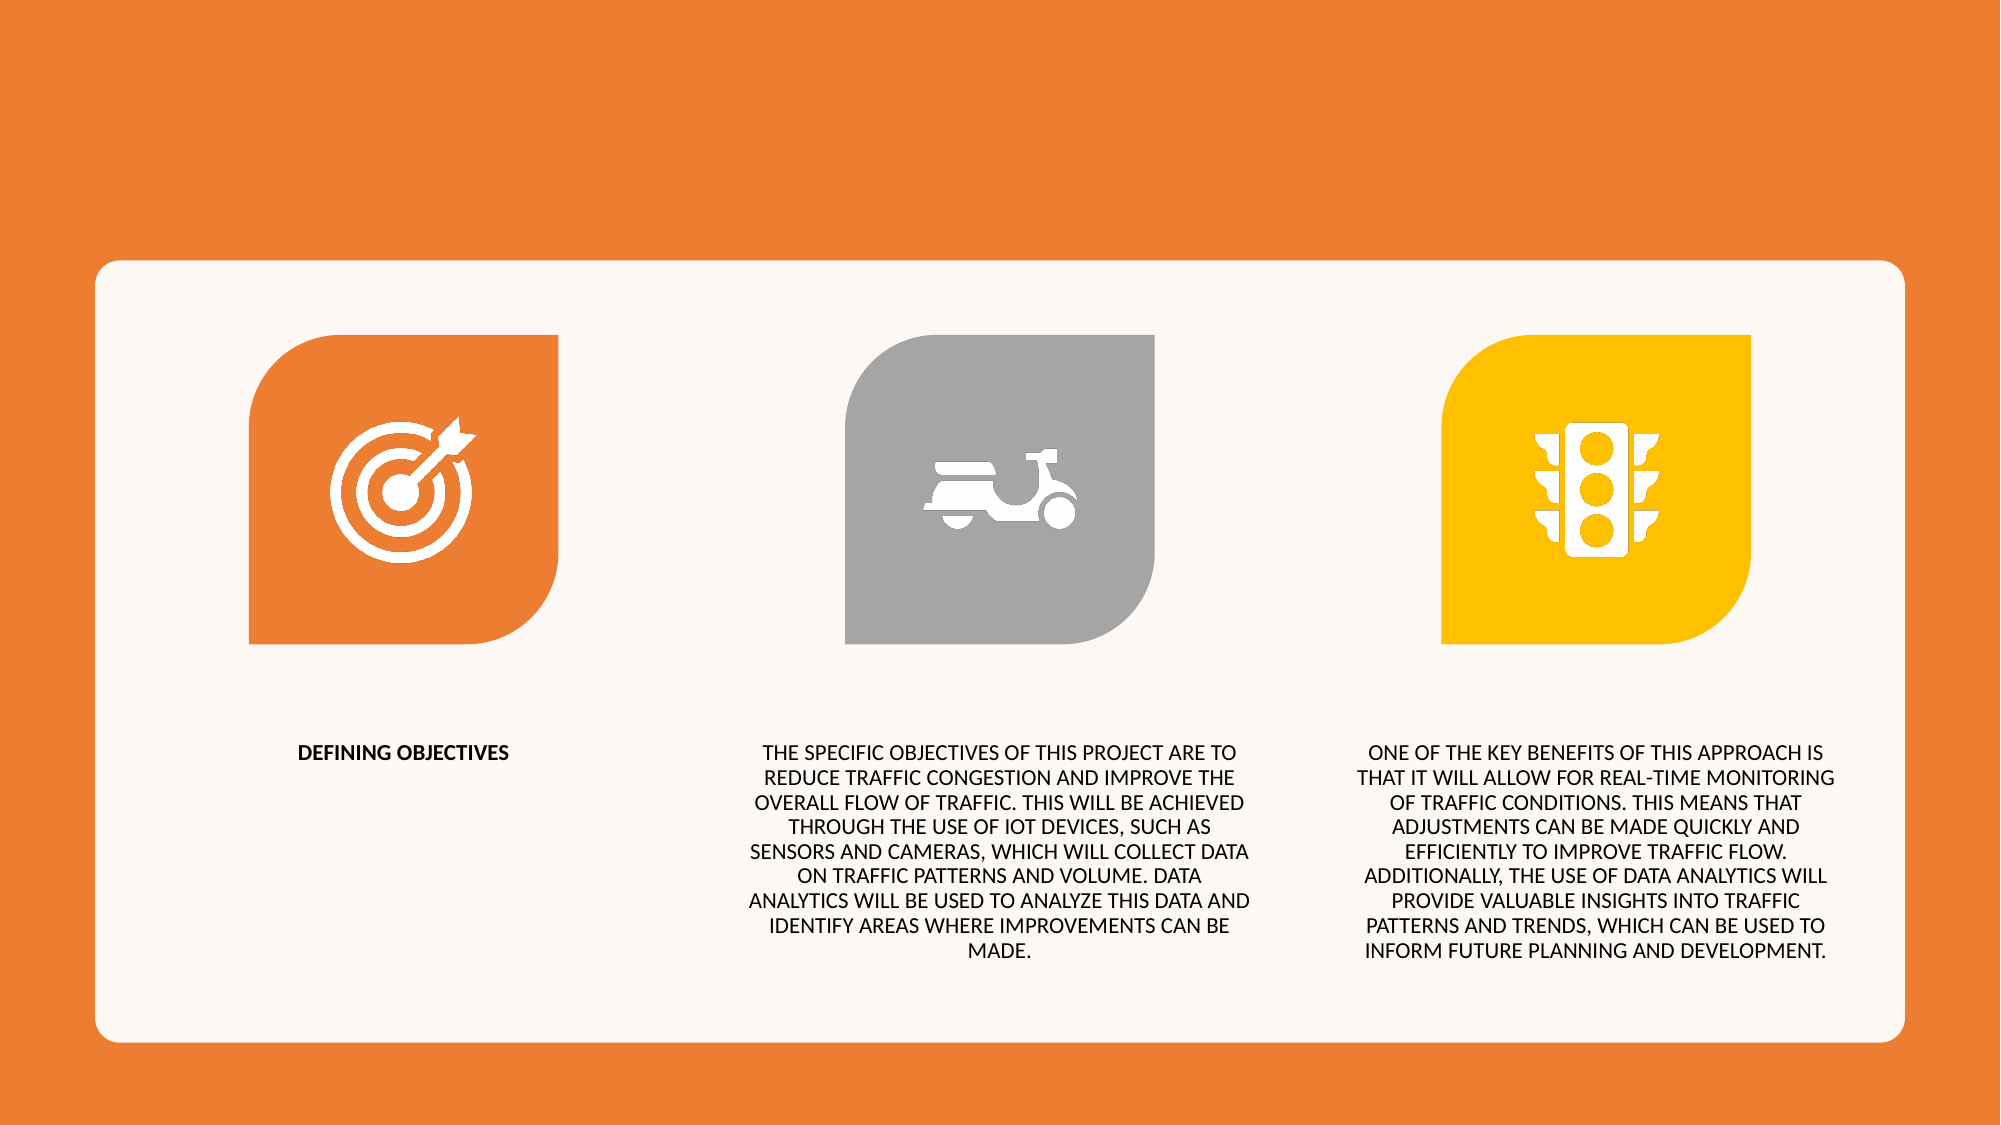

Defining Objectives
The specific objectives of this project are to reduce traffic congestion and improve the overall flow of traffic. This will be achieved through the use of IoT devices, such as sensors and cameras, which will collect data on traffic patterns and volume. Data analytics will be used to analyze this data and identify areas where improvements can be made.
One of the key benefits of this approach is that it will allow for real-time monitoring of traffic conditions. This means that adjustments can be made quickly and efficiently to improve traffic flow. Additionally, the use of data analytics will provide valuable insights into traffic patterns and trends, which can be used to inform future planning and development.